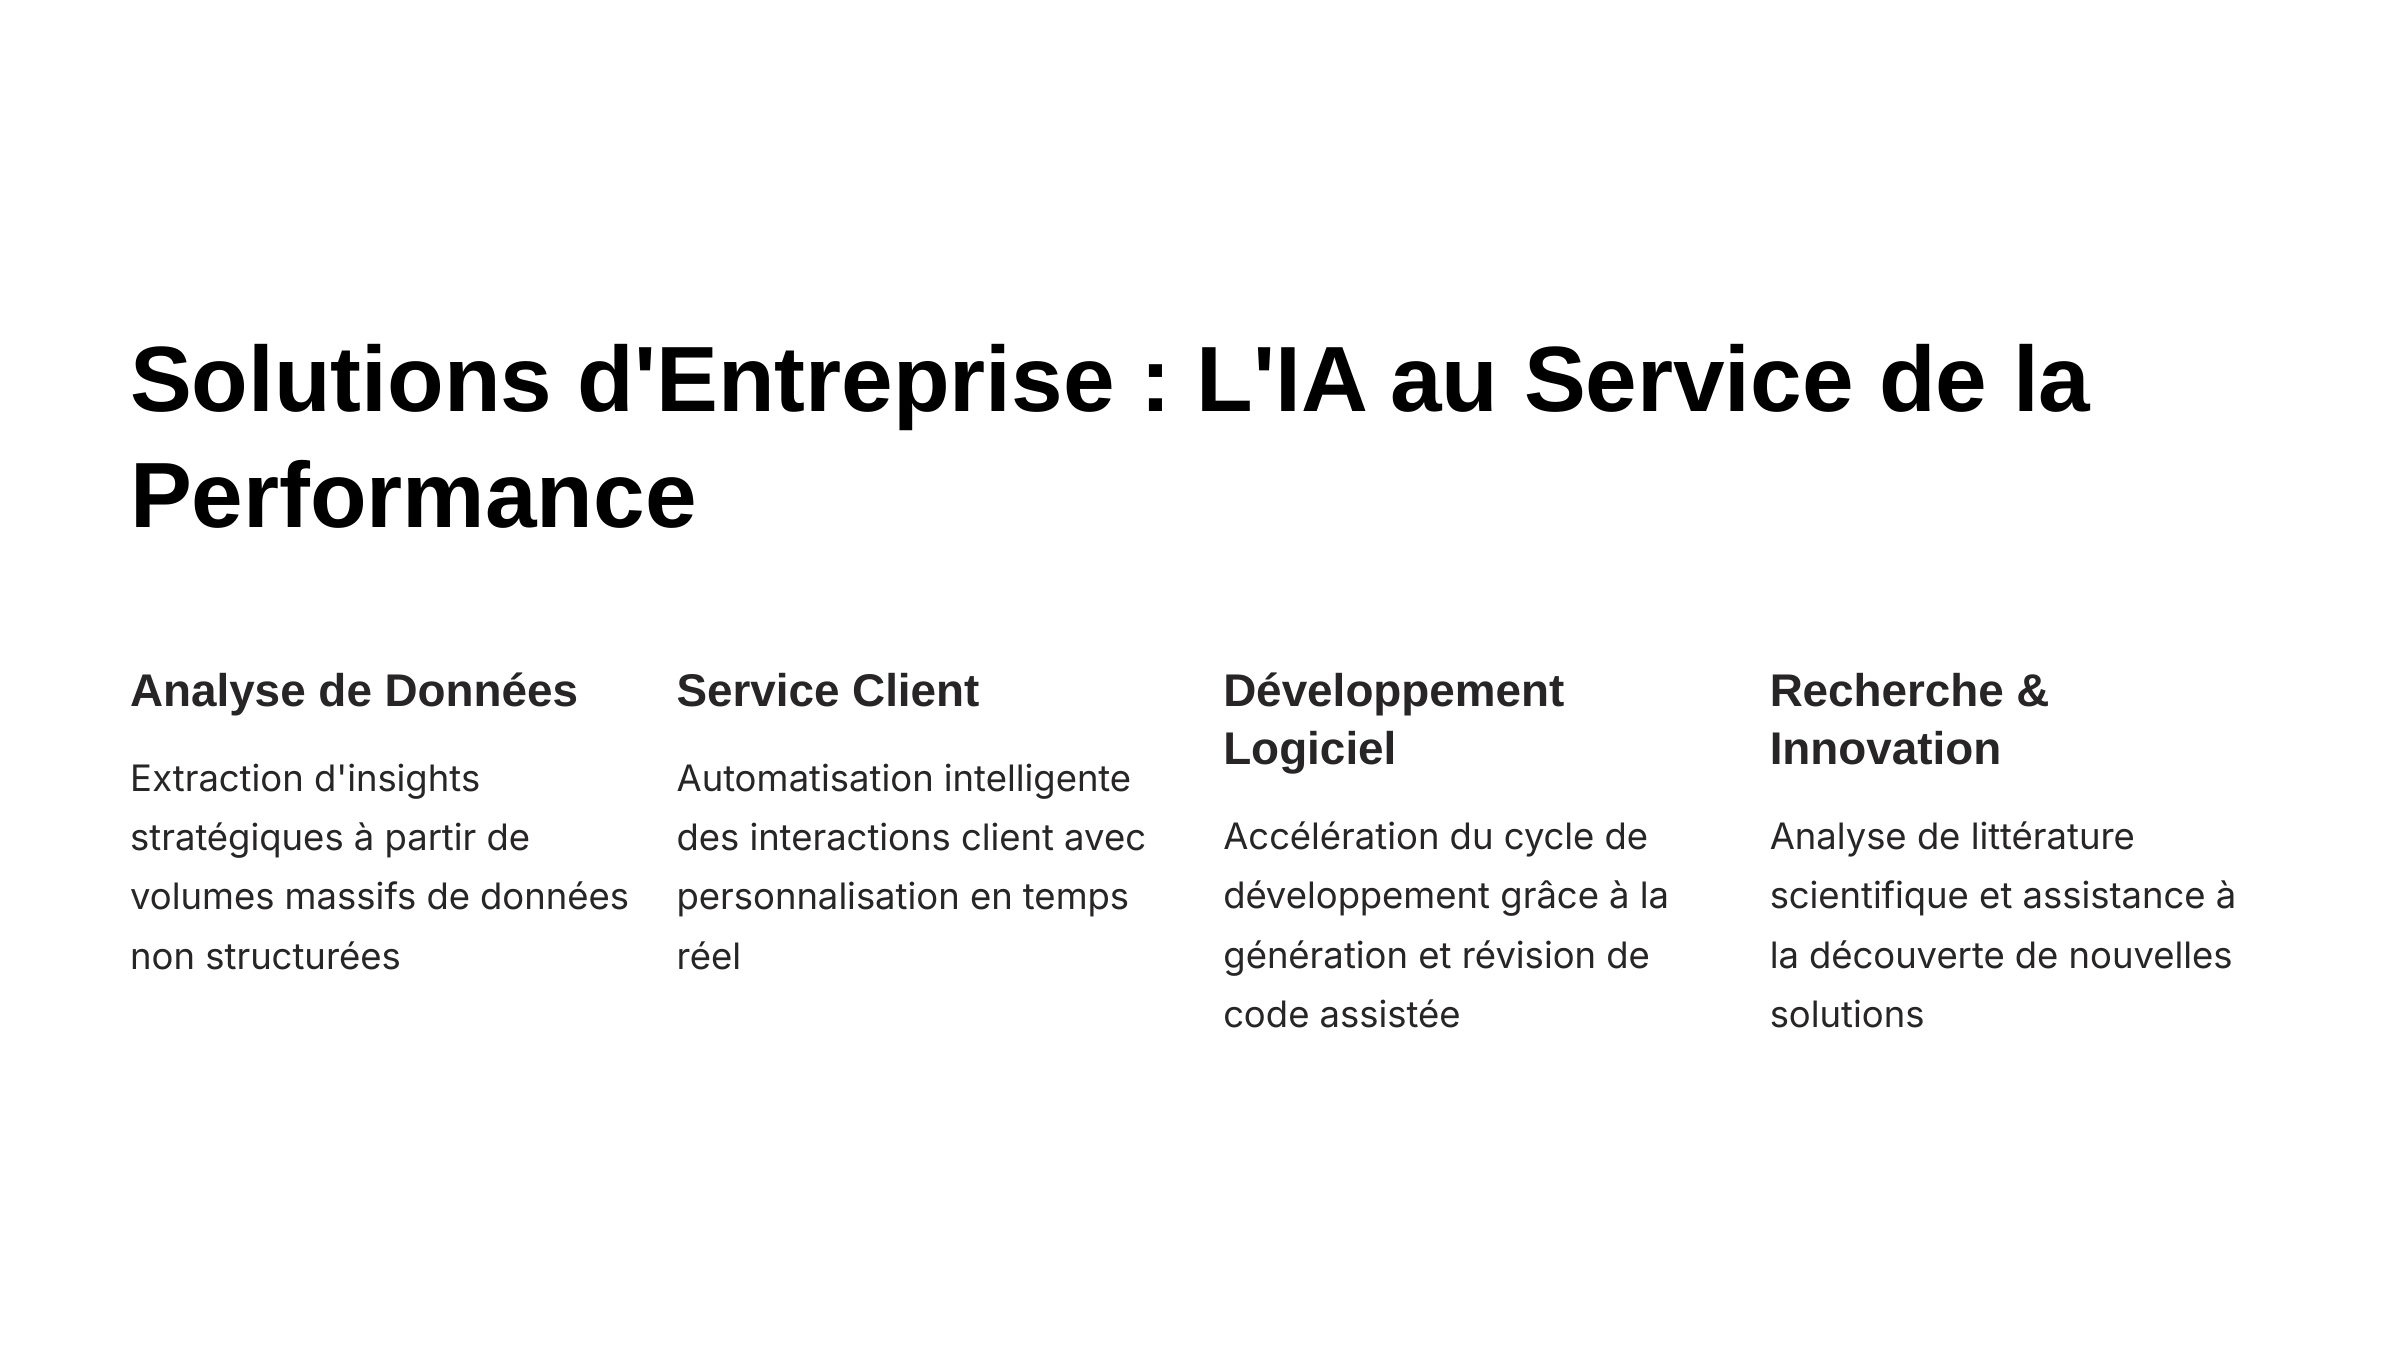

Solutions d'Entreprise : L'IA au Service de la Performance
Analyse de Données
Service Client
Développement Logiciel
Recherche & Innovation
Extraction d'insights stratégiques à partir de volumes massifs de données non structurées
Automatisation intelligente des interactions client avec personnalisation en temps réel
Accélération du cycle de développement grâce à la génération et révision de code assistée
Analyse de littérature scientifique et assistance à la découverte de nouvelles solutions